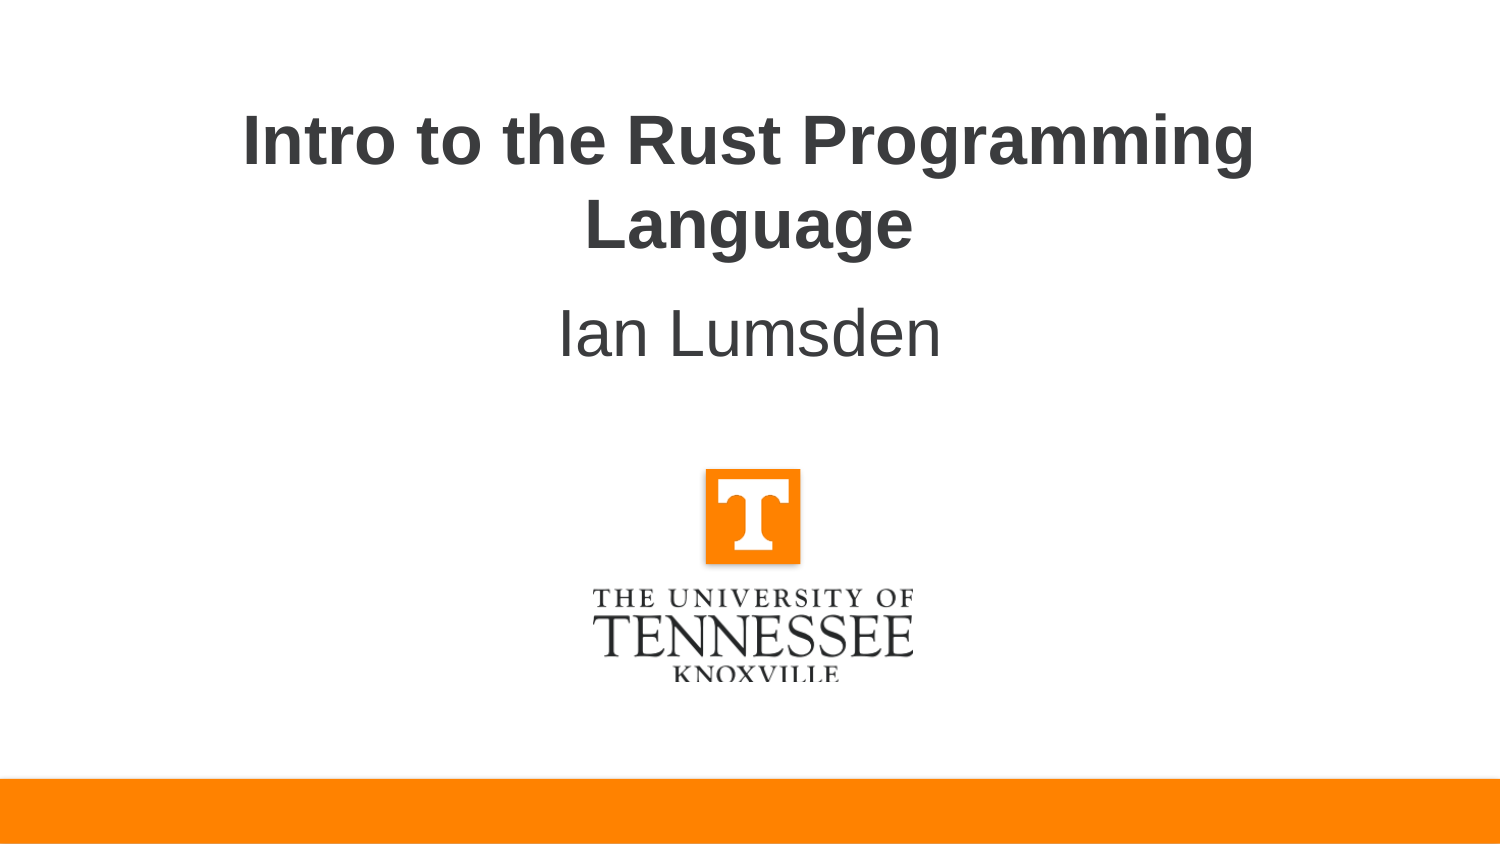

# Intro to the Rust Programming Language
Ian Lumsden